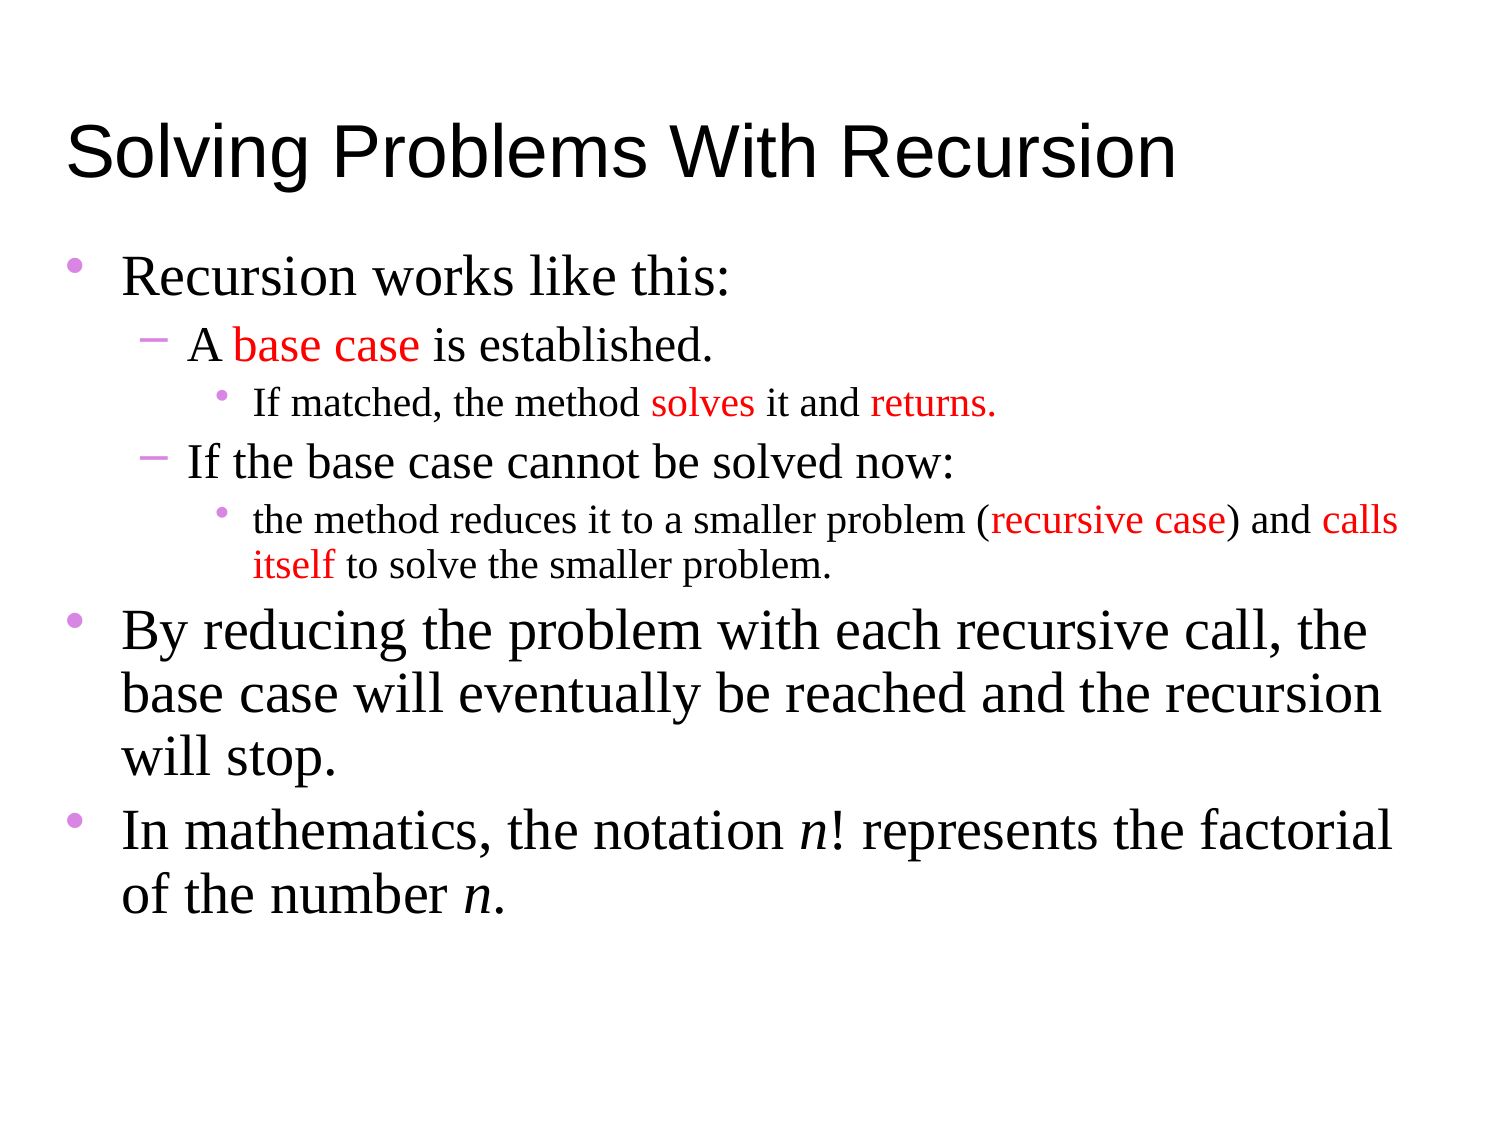

Solving Problems With Recursion
Recursion works like this:
A base case is established.
If matched, the method solves it and returns.
If the base case cannot be solved now:
the method reduces it to a smaller problem (recursive case) and calls itself to solve the smaller problem.
By reducing the problem with each recursive call, the base case will eventually be reached and the recursion will stop.
In mathematics, the notation n! represents the factorial of the number n.